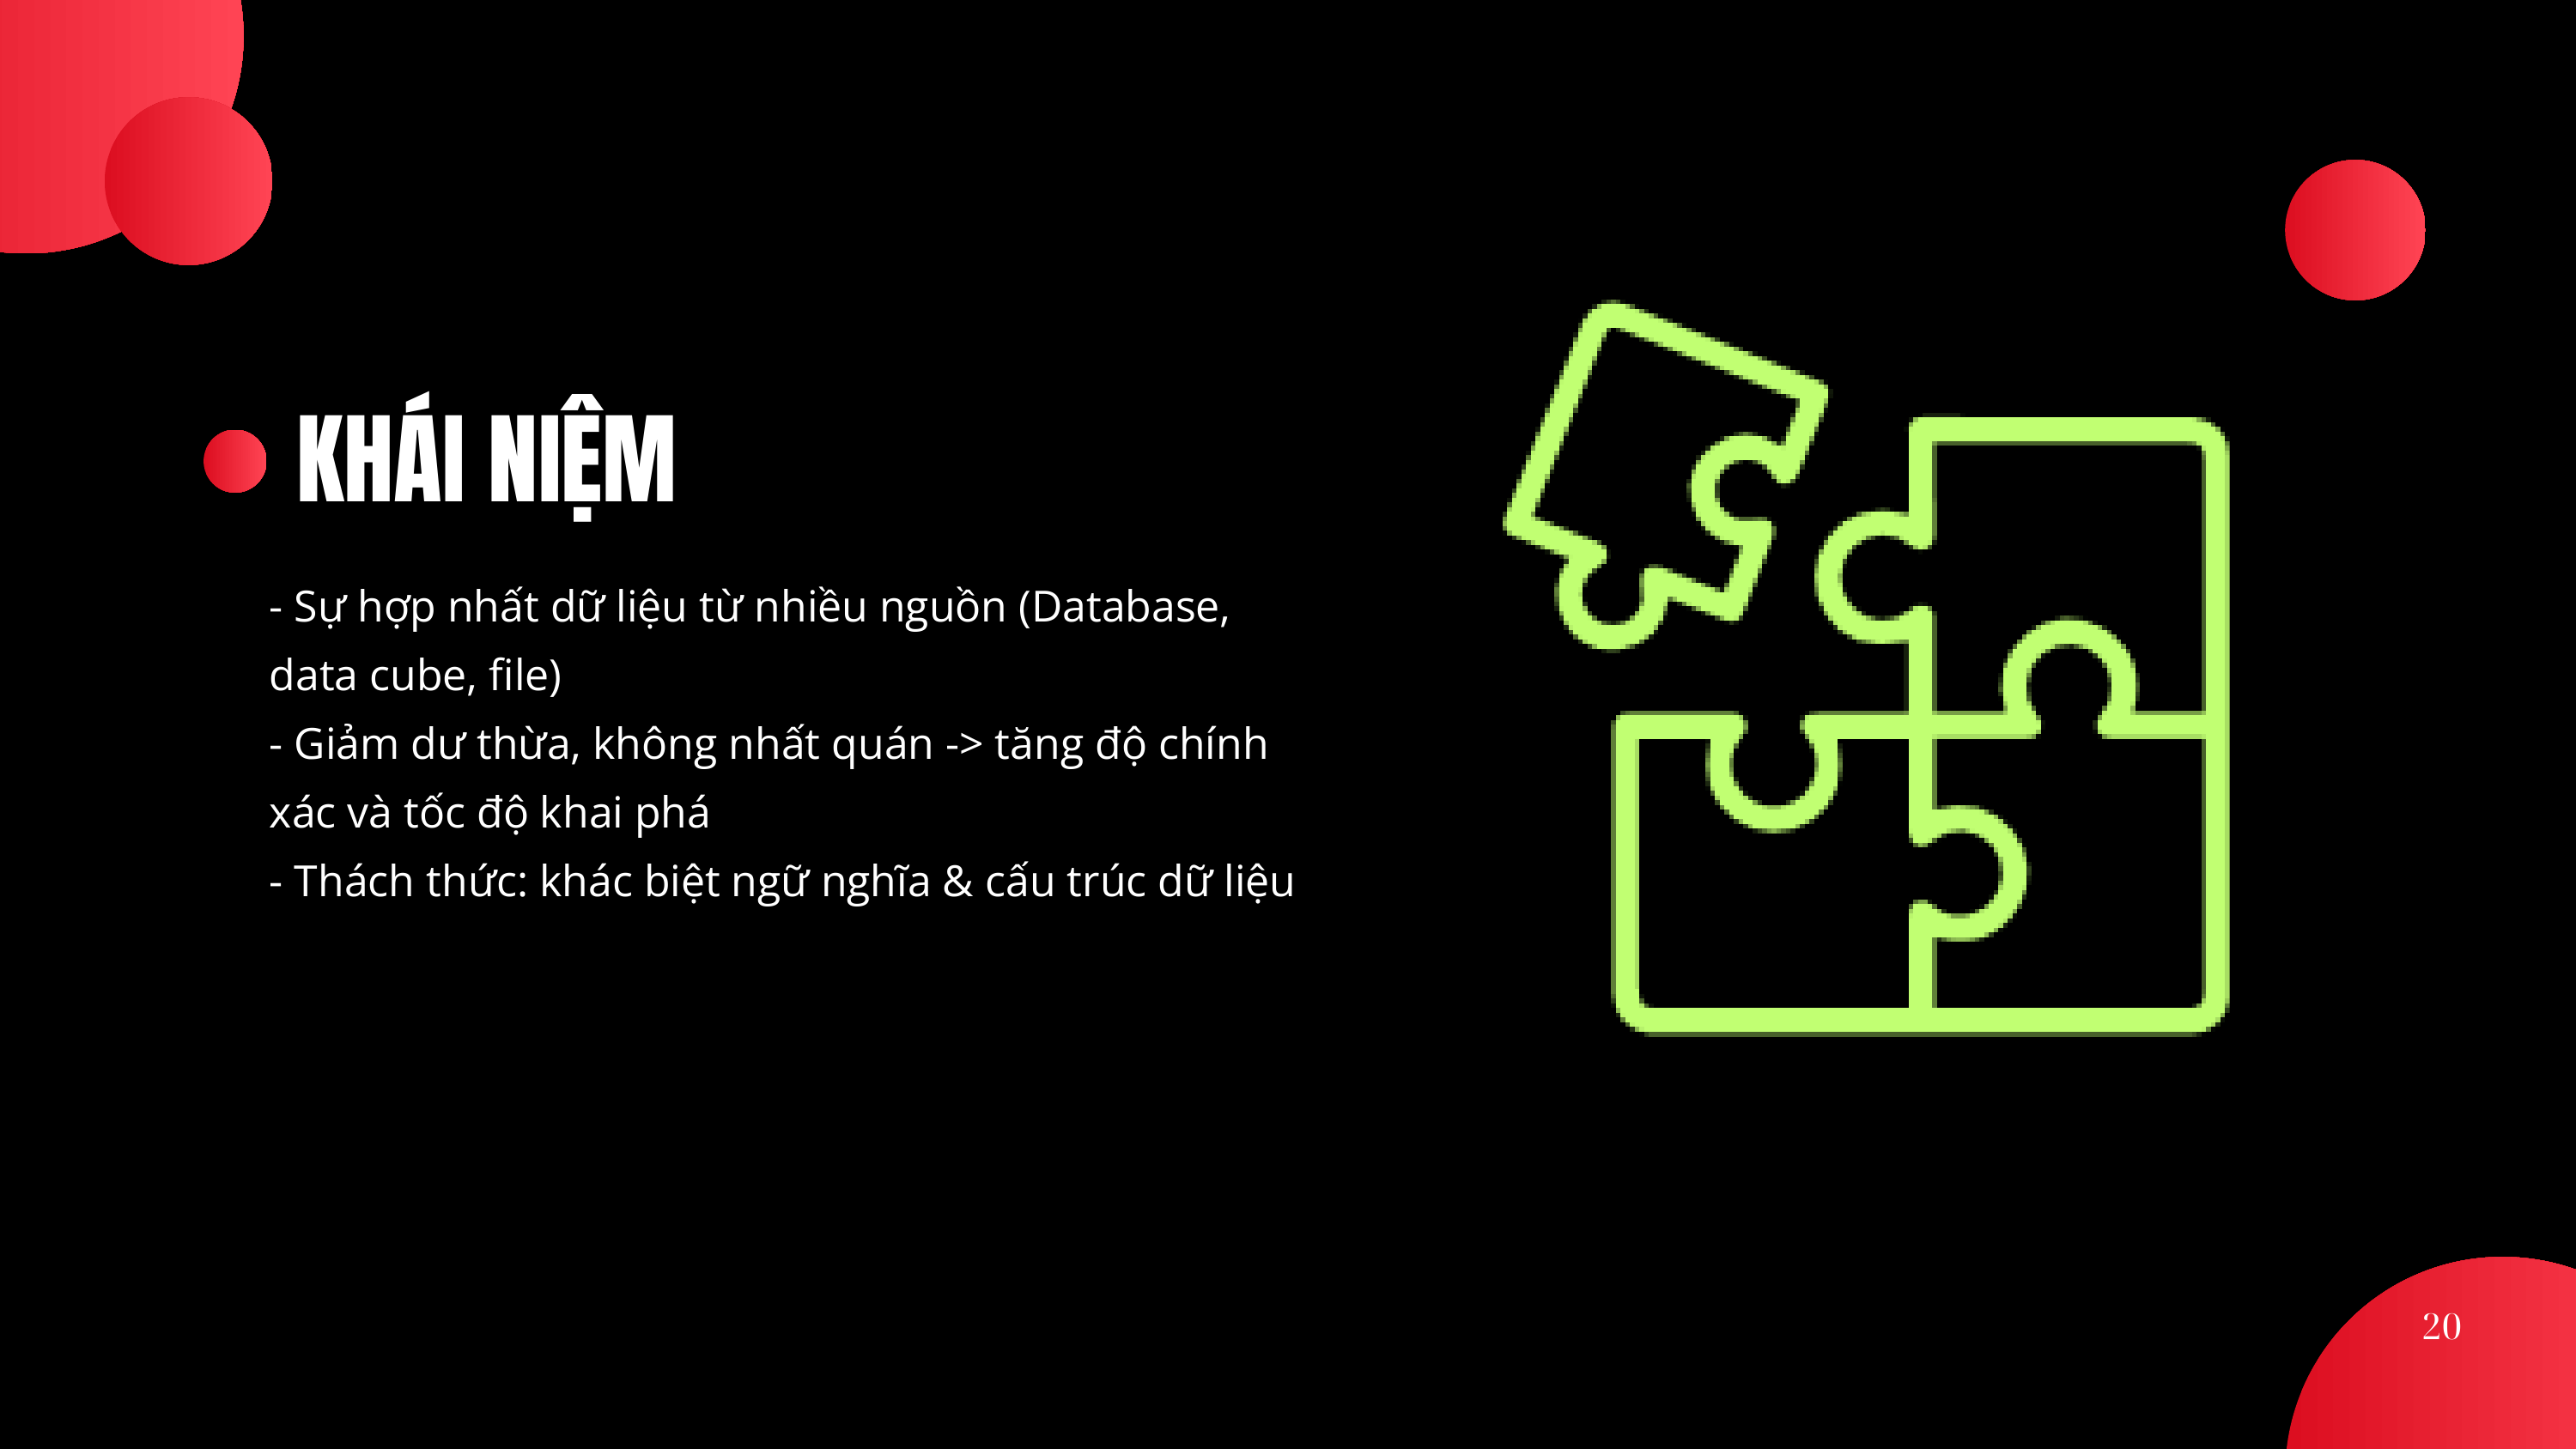

KHÁI NIỆM

- Sự hợp nhất dữ liệu từ nhiều nguồn (Database, data cube, file)
- Giảm dư thừa, không nhất quán -> tăng độ chính xác và tốc độ khai phá
- Thách thức: khác biệt ngữ nghĩa & cấu trúc dữ liệu

20